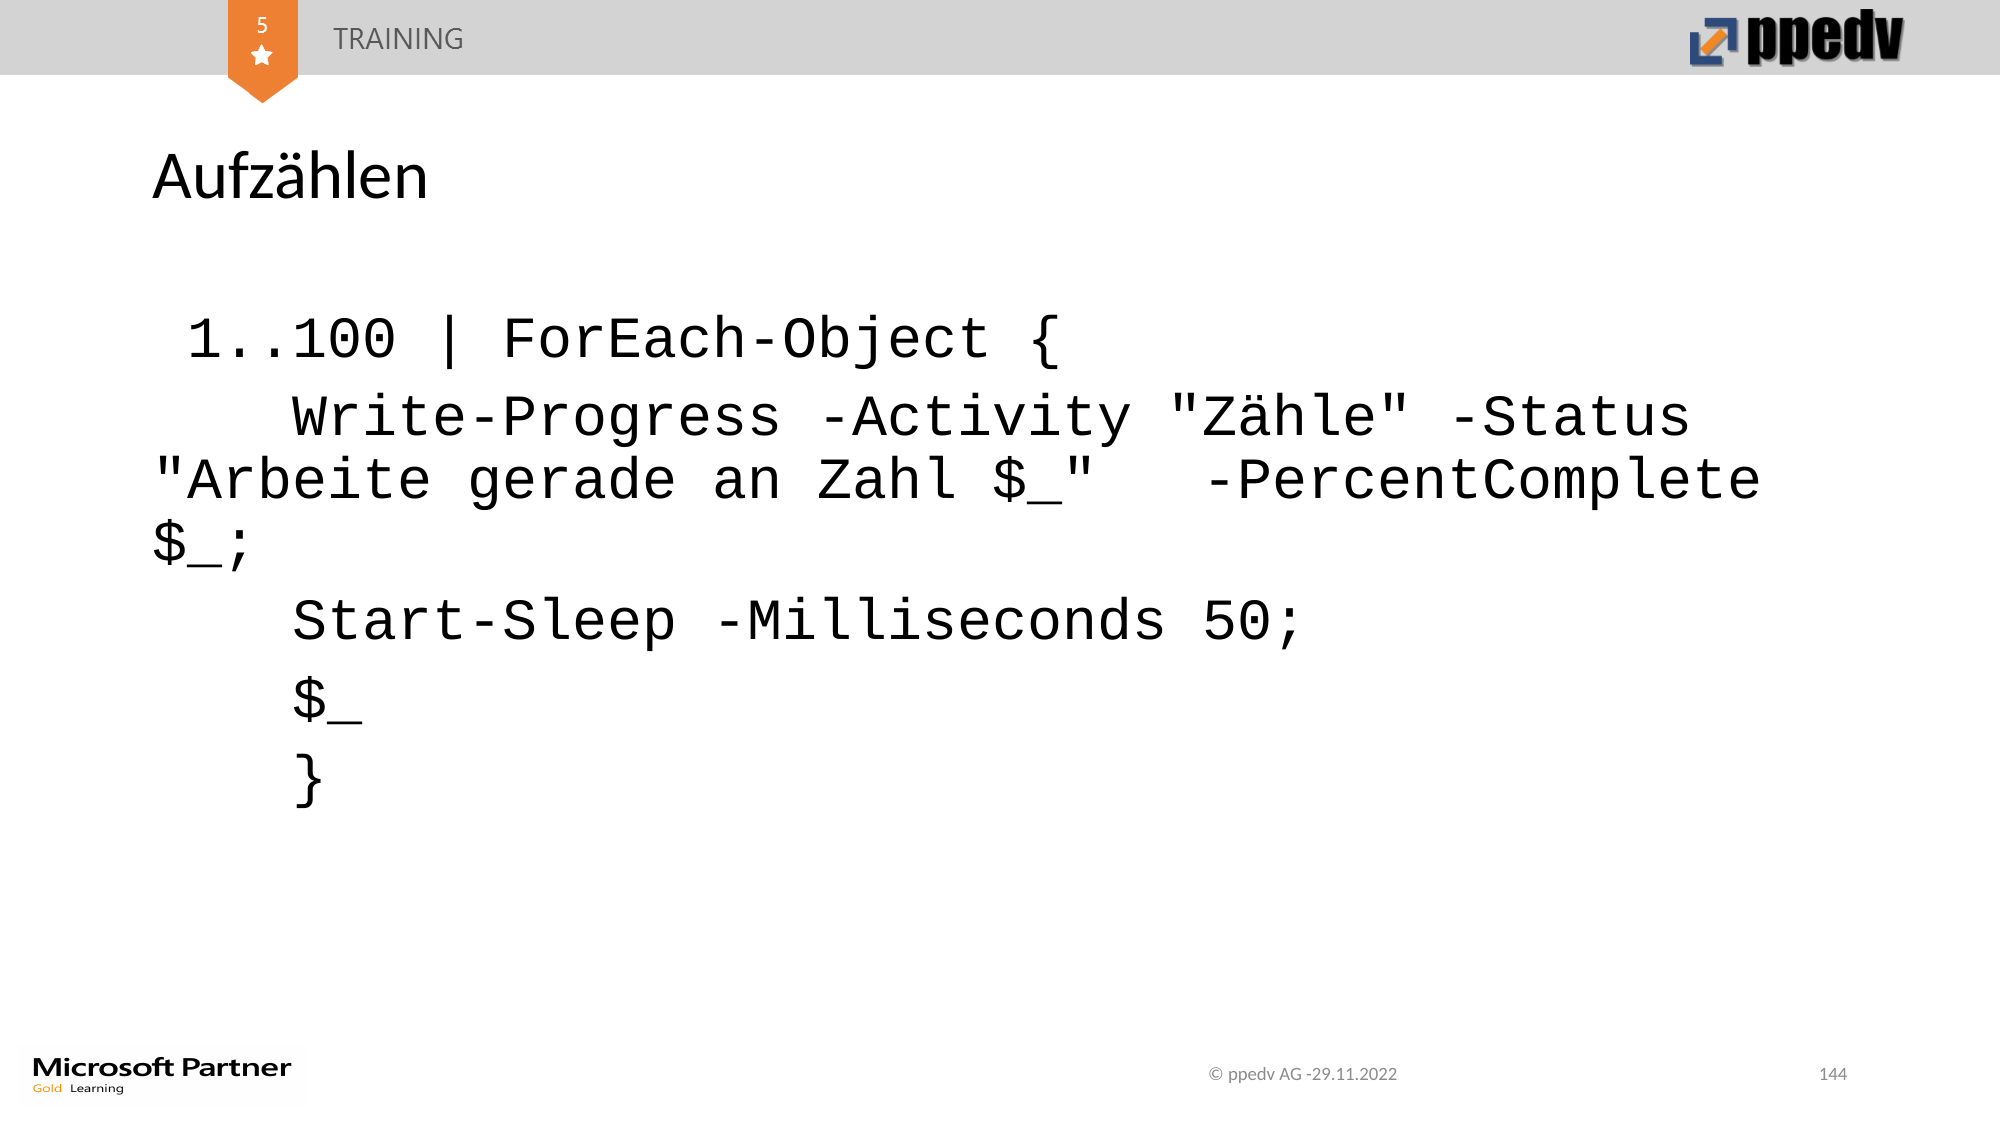

# Aufzählen
 1..100 | ForEach-Object {
    Write-Progress -Activity "Zähle" -Status "Arbeite gerade an Zahl $_"   -PercentComplete $_;
    Start-Sleep -Milliseconds 50;
    $_
    }

© ppedv AG -29.11.2022
144